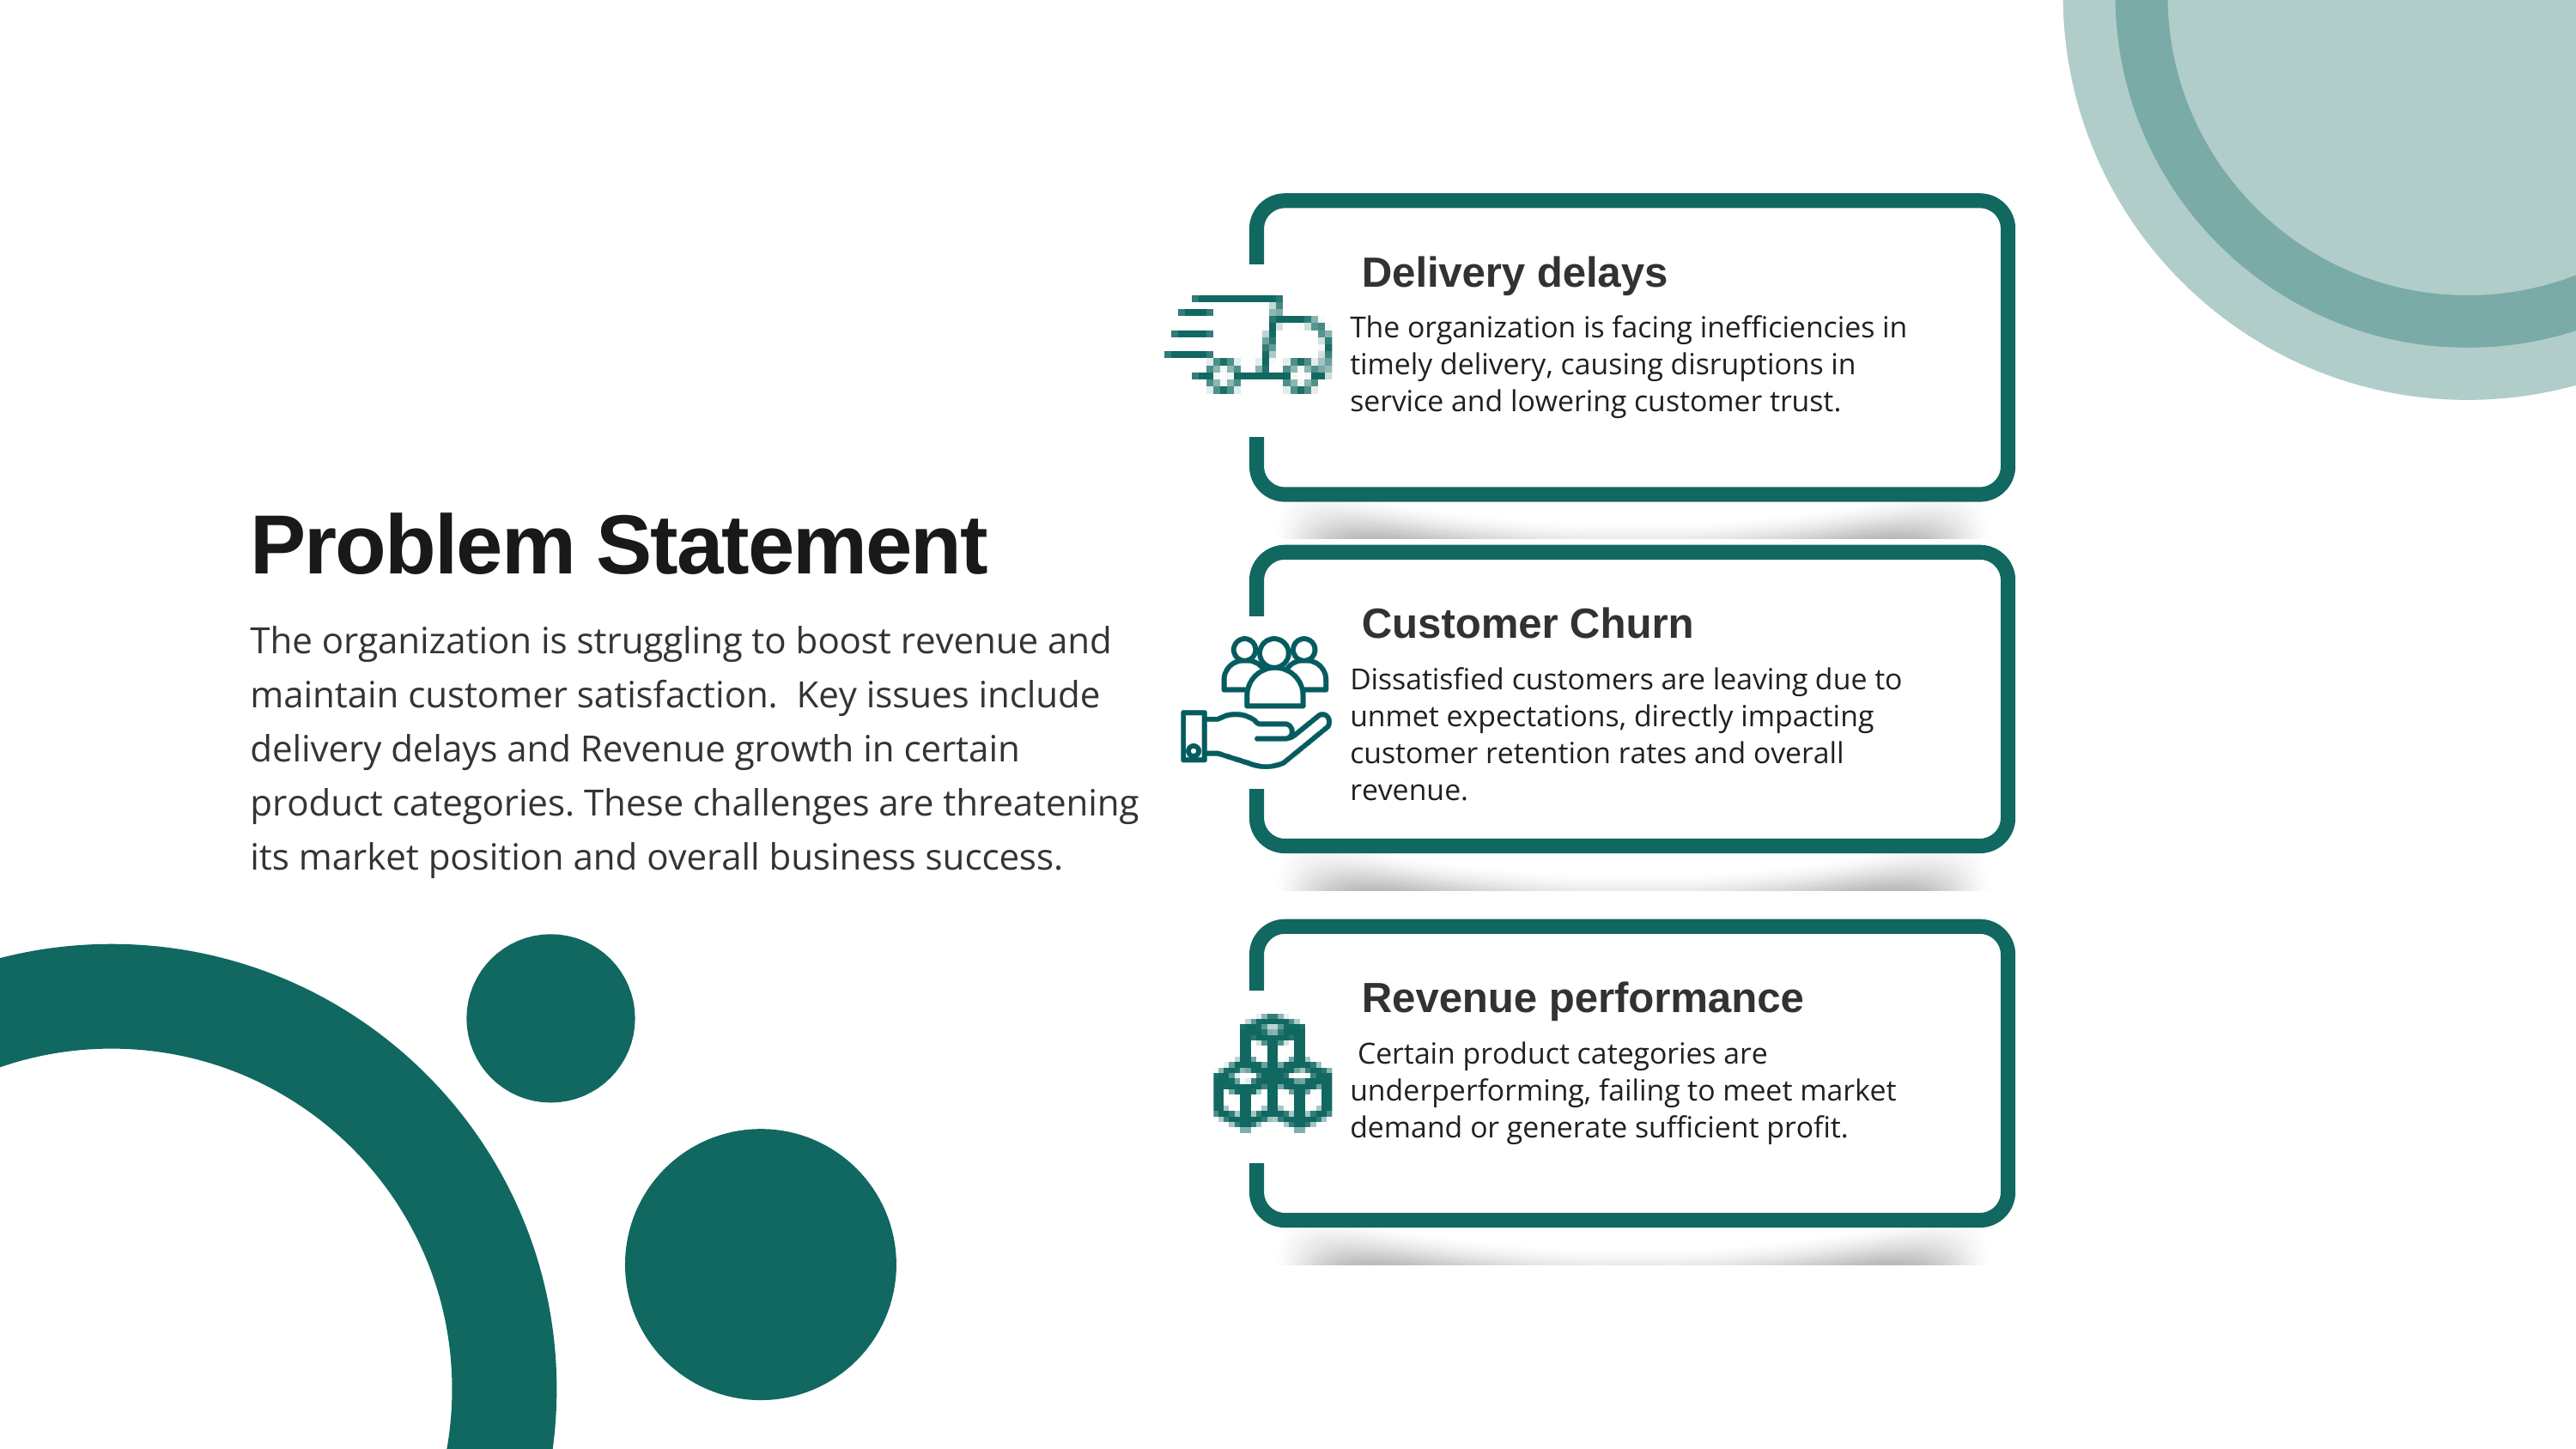

Delivery delays

The organization is facing inefficiencies in timely delivery, causing disruptions in service and lowering customer trust.
Problem Statement

Customer Churn
The organization is struggling to boost revenue and maintain customer satisfaction.  Key issues include delivery delays and Revenue growth in certain product categories. These challenges are threatening its market position and overall business success.

Dissatisfied customers are leaving due to unmet expectations, directly impacting customer retention rates and overall revenue.

Revenue performance

 Certain product categories are underperforming, failing to meet market demand or generate sufficient profit.